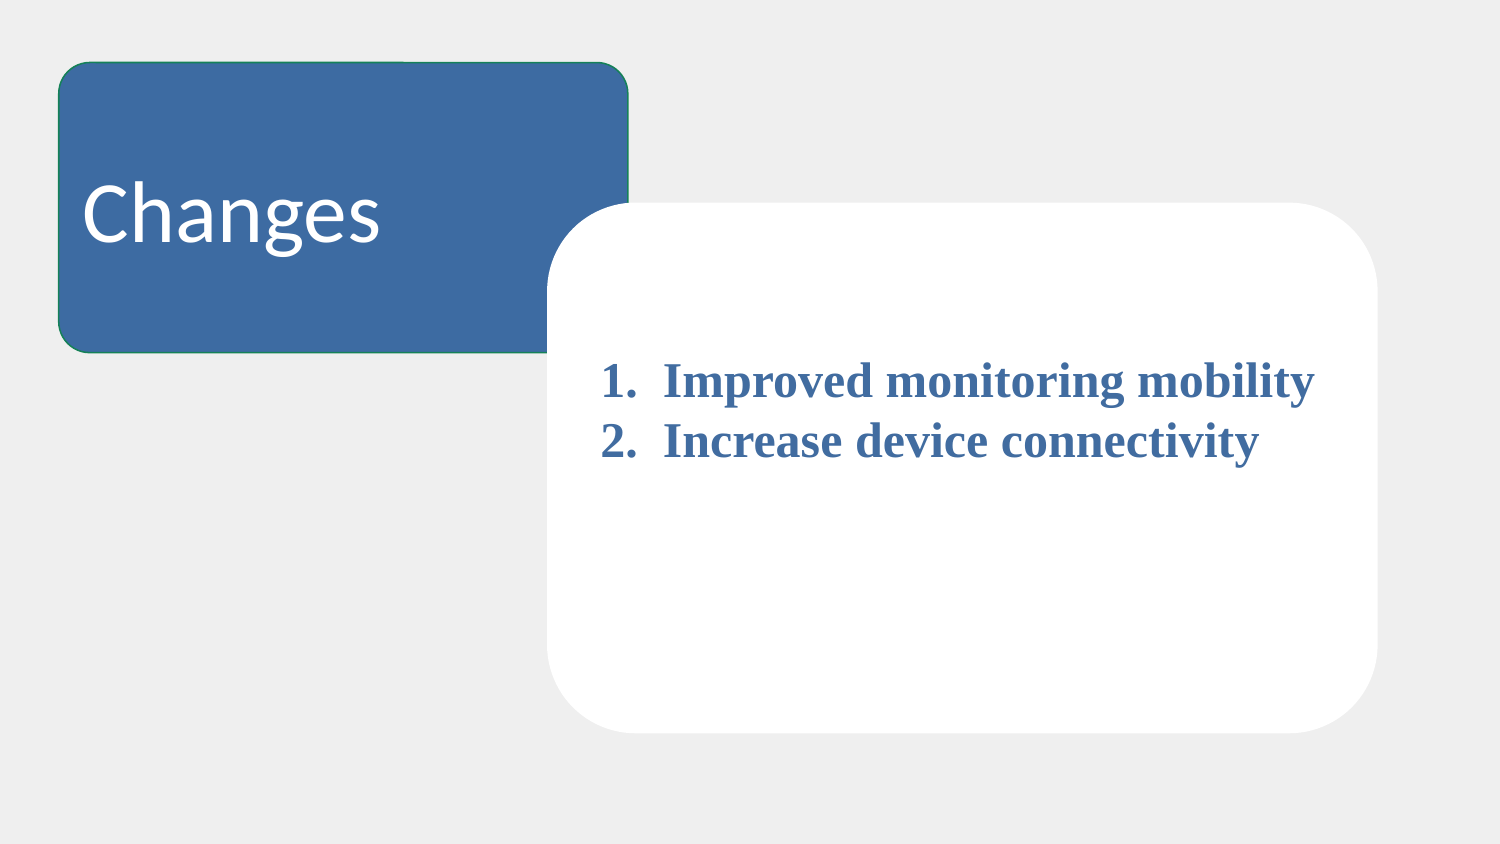

Changes
Improved monitoring mobility
Increase device connectivity